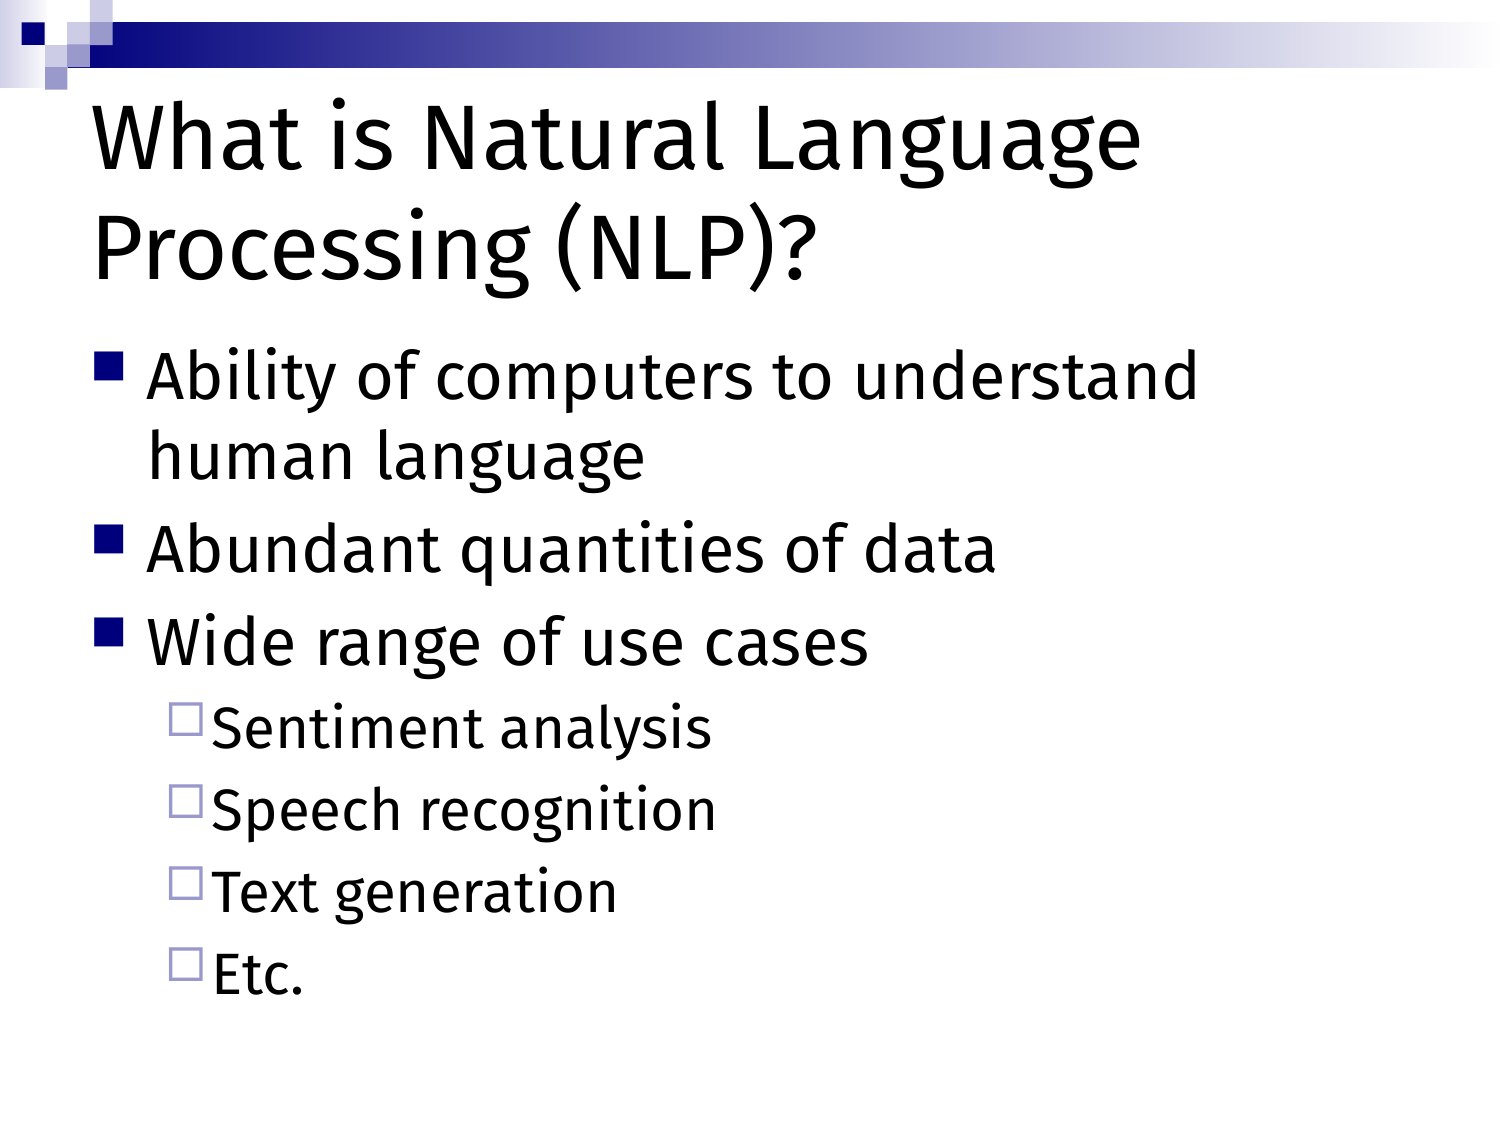

# What is Natural Language Processing (NLP)?
Ability of computers to understand human language
Abundant quantities of data
Wide range of use cases
Sentiment analysis
Speech recognition
Text generation
Etc.